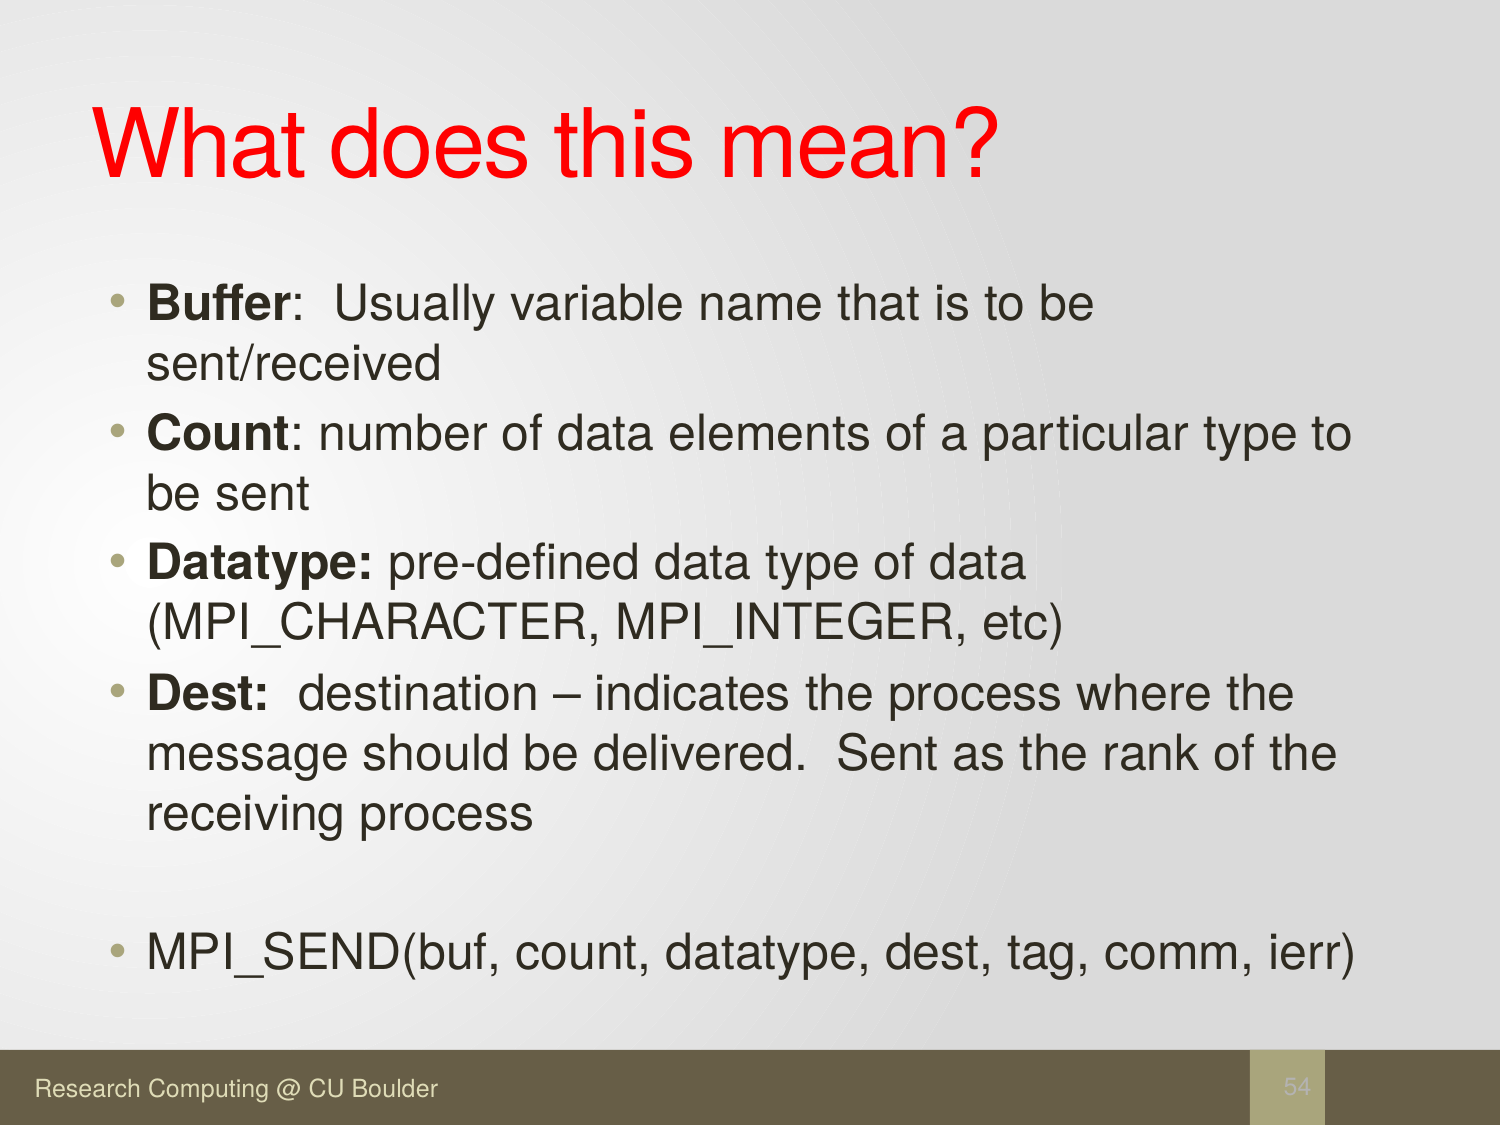

# What does this mean?
Buffer:  Usually variable name that is to be sent/received
Count: number of data elements of a particular type to be sent
Datatype: pre-defined data type of data (MPI_CHARACTER, MPI_INTEGER, etc)
Dest:  destination – indicates the process where the message should be delivered.  Sent as the rank of the receiving process

MPI_SEND(buf, count, datatype, dest, tag, comm, ierr)
54